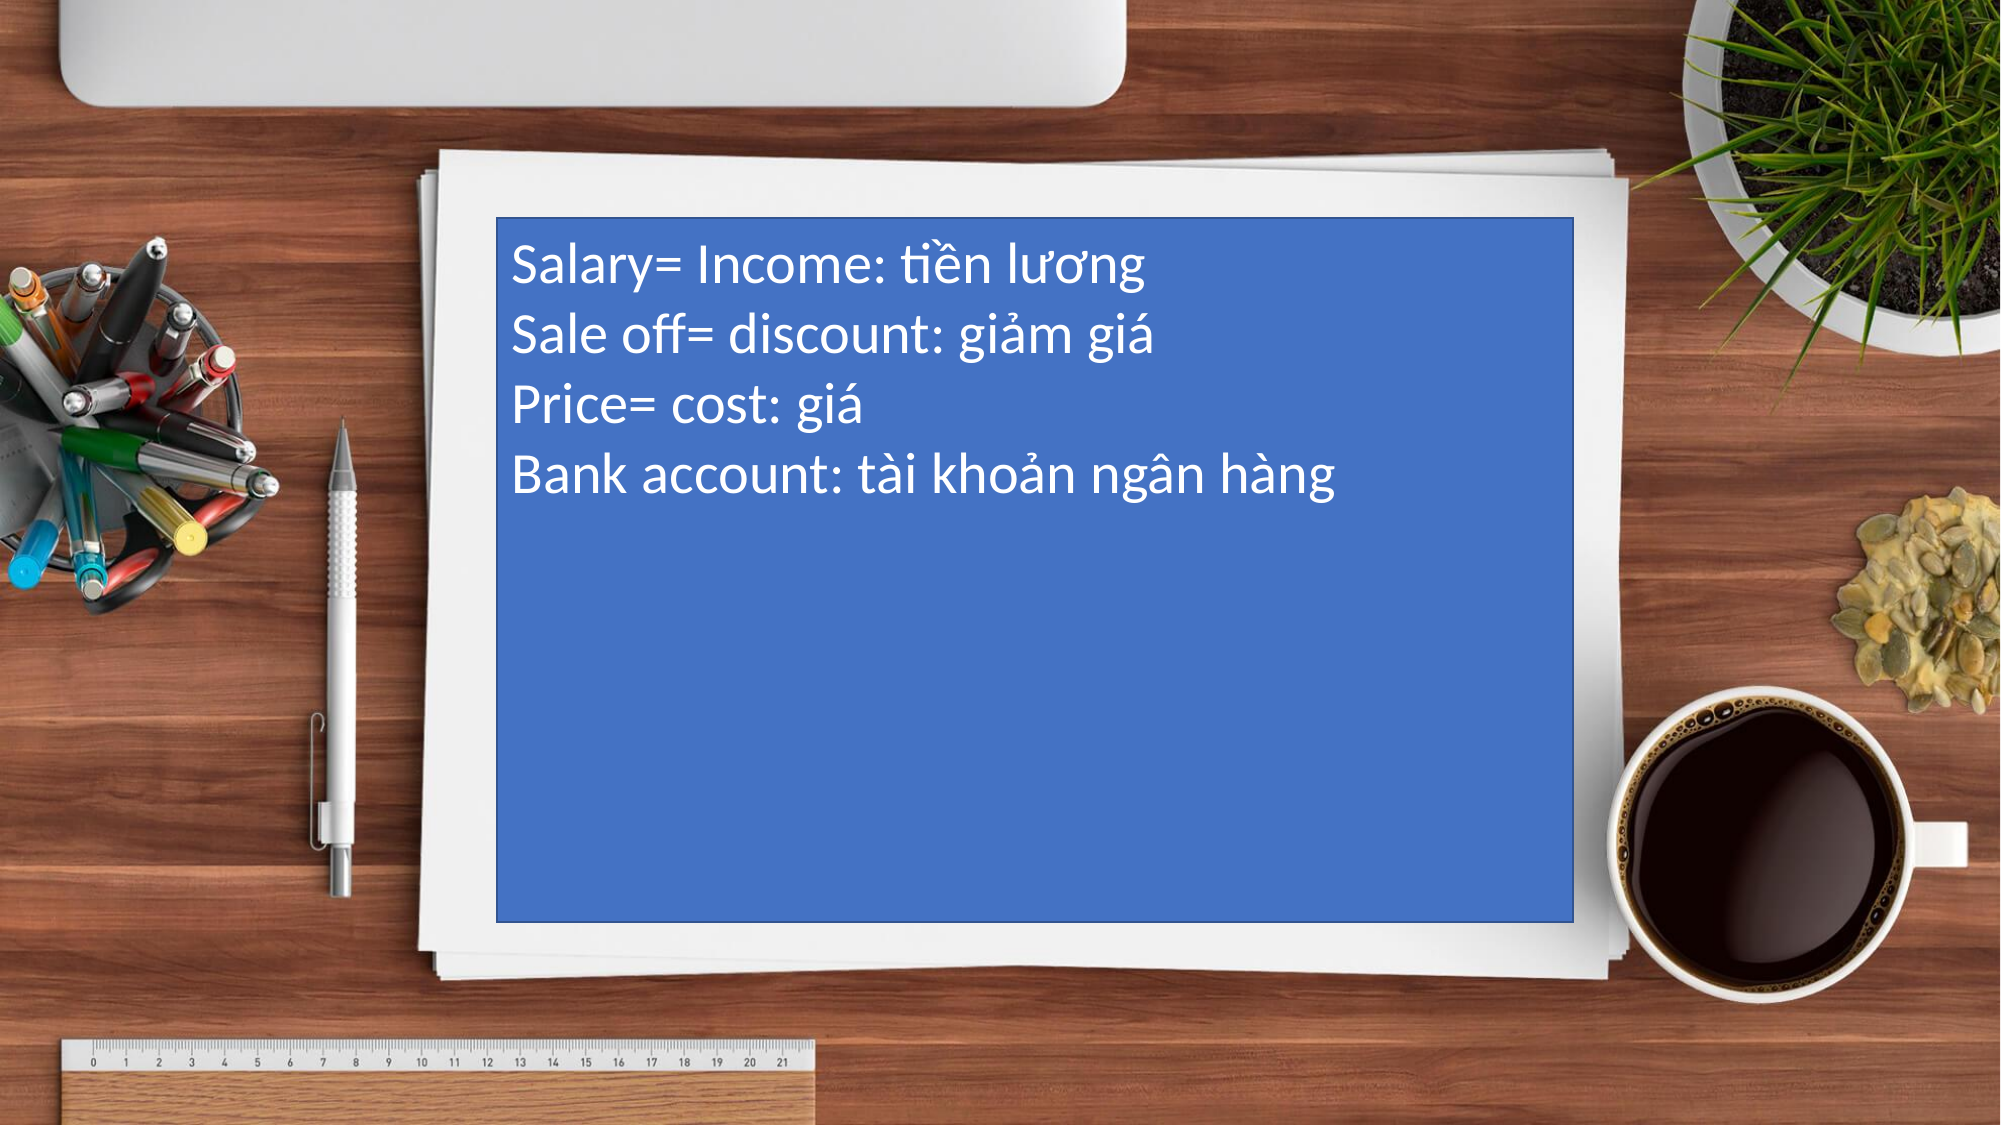

#
Salary= Income: tiền lương
Sale off= discount: giảm giá
Price= cost: giá
Bank account: tài khoản ngân hàng